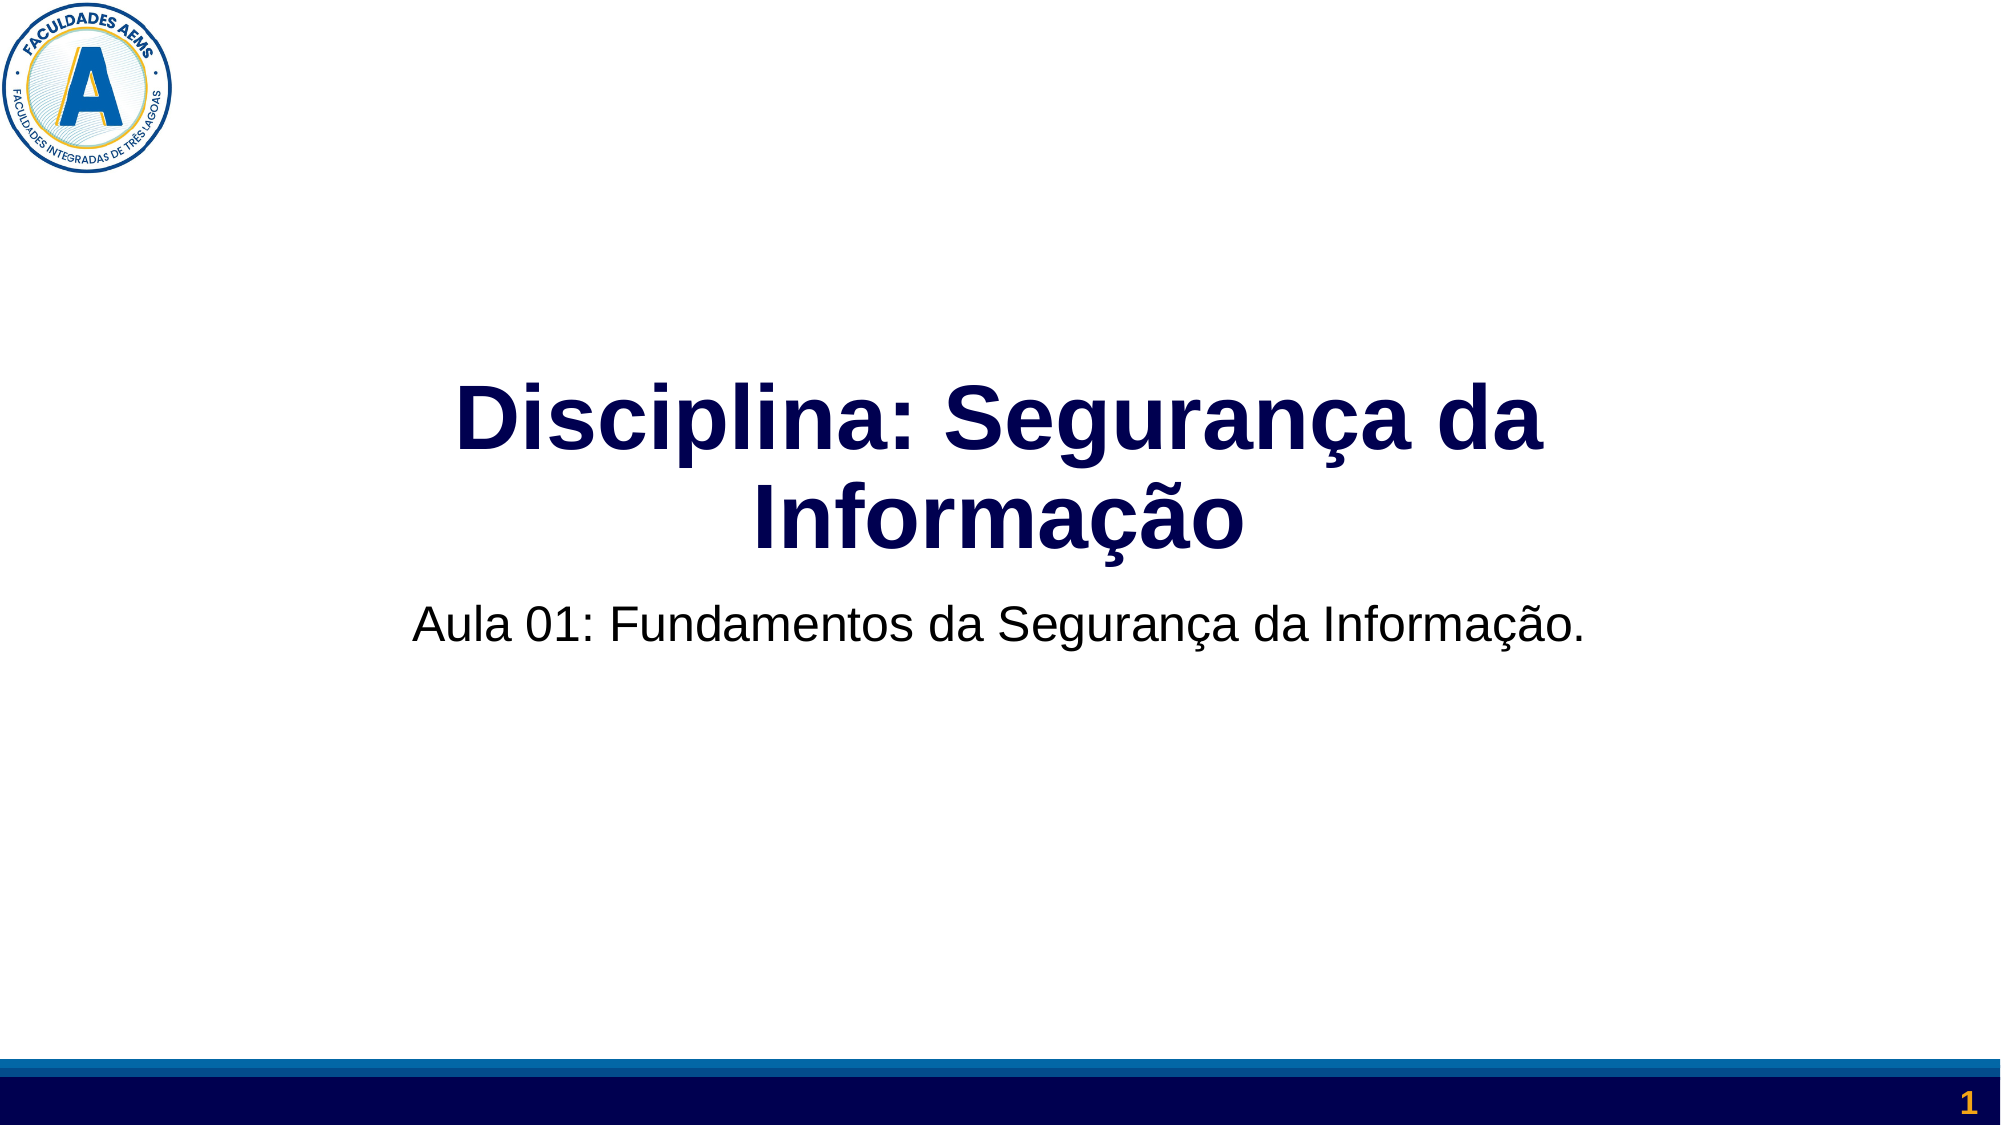

# Disciplina: Segurança da Informação
Aula 01: Fundamentos da Segurança da Informação.